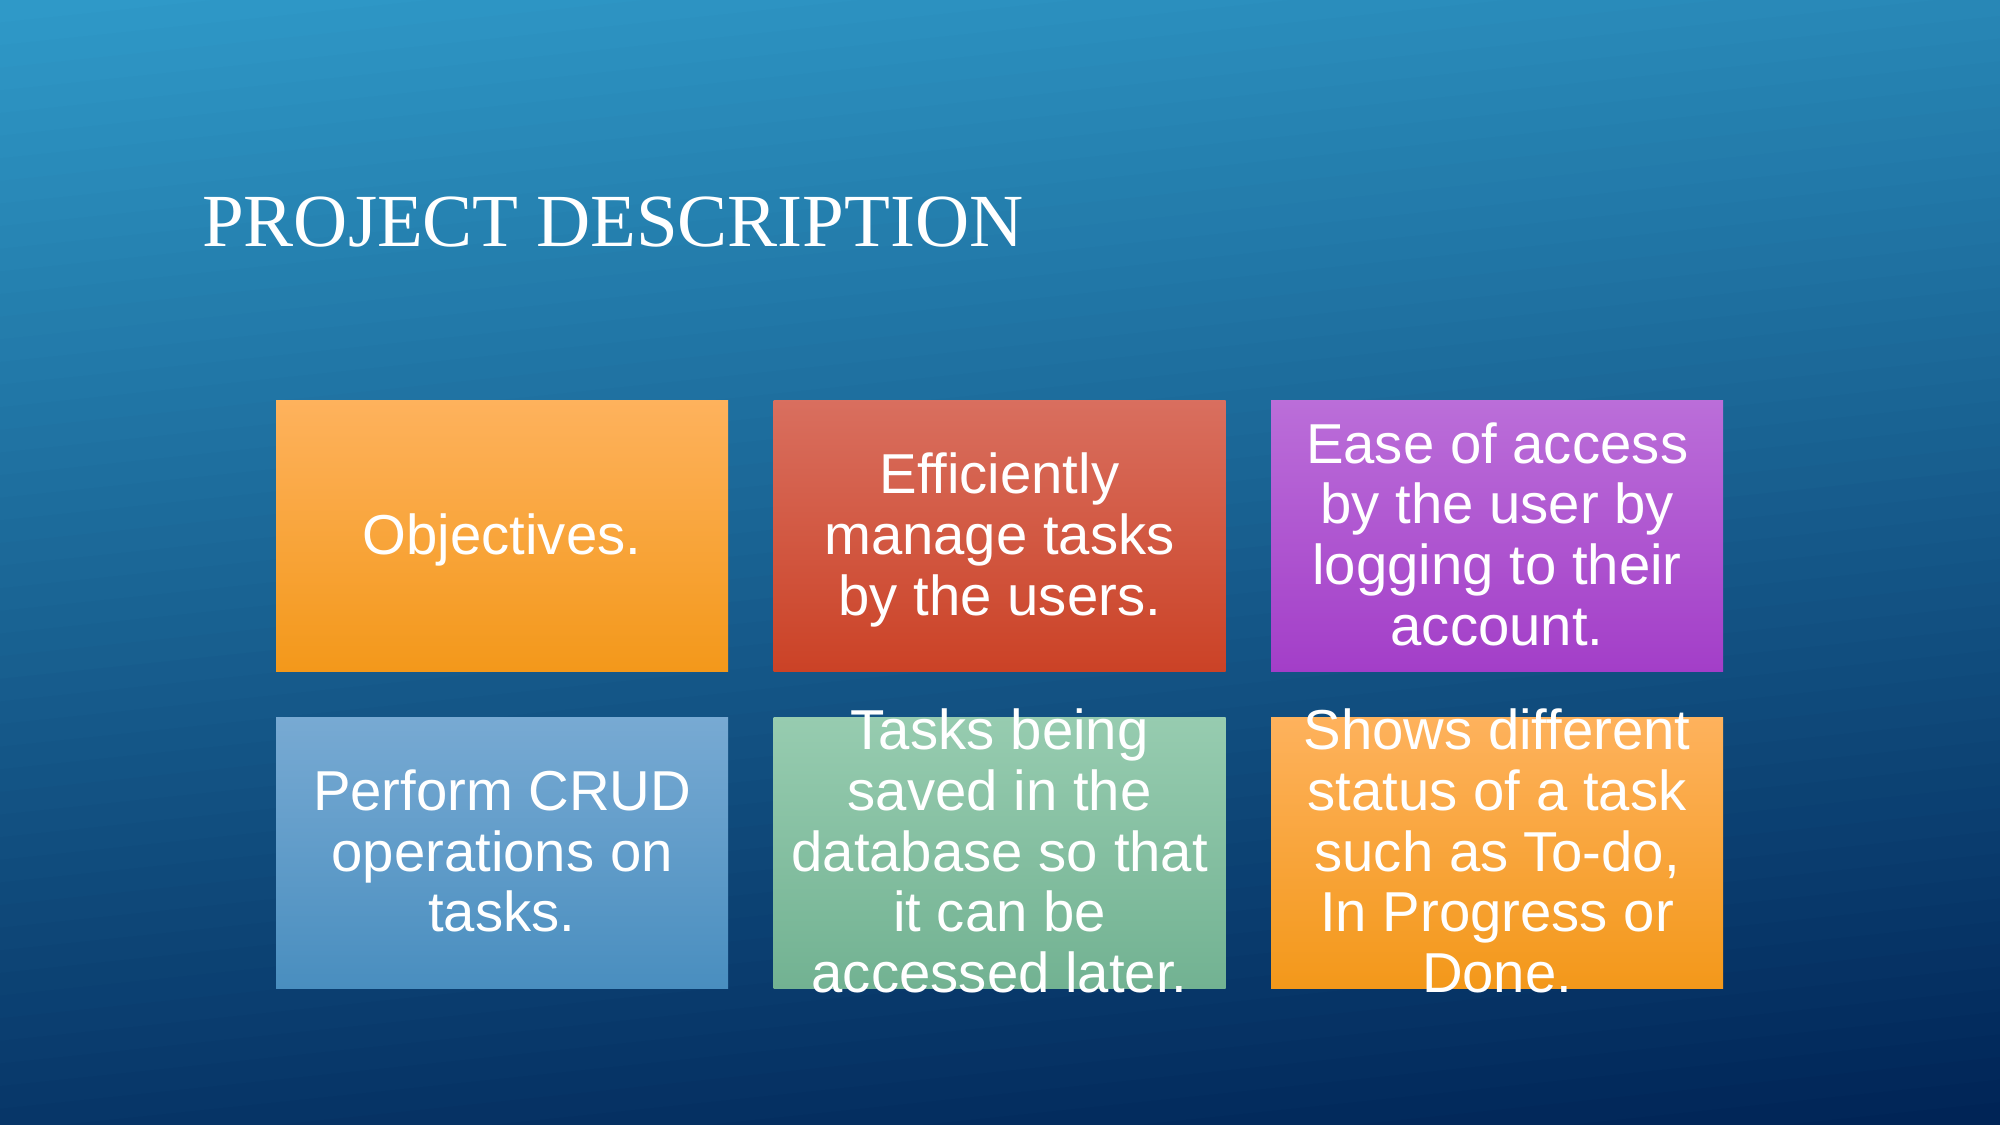

# Project Description
Objectives.
Efficiently manage tasks by the users.
Ease of access by the user by logging to their account.
Perform CRUD operations on tasks.
Tasks being saved in the database so that it can be accessed later.
Shows different status of a task such as To-do, In Progress or Done.